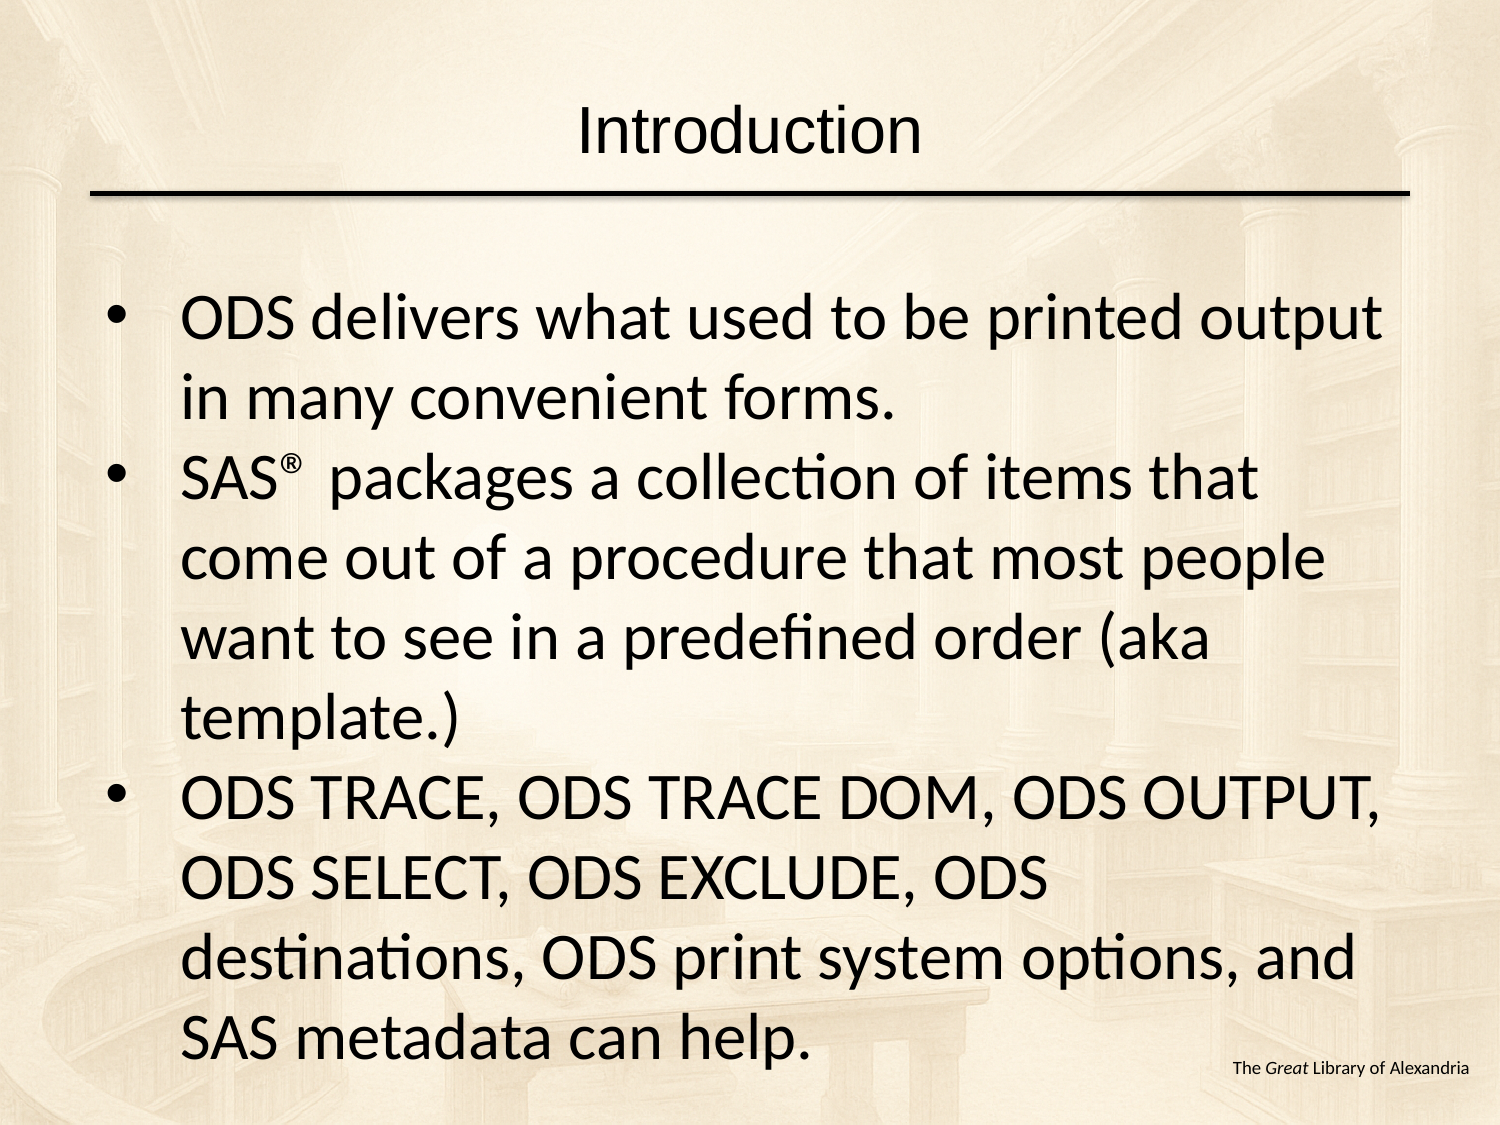

# Introduction
ODS delivers what used to be printed output in many convenient forms.
SAS® packages a collection of items that come out of a procedure that most people want to see in a predefined order (aka template.)
ODS TRACE, ODS TRACE DOM, ODS OUTPUT, ODS SELECT, ODS EXCLUDE, ODS destinations, ODS print system options, and SAS metadata can help.
The Great Library of Alexandria